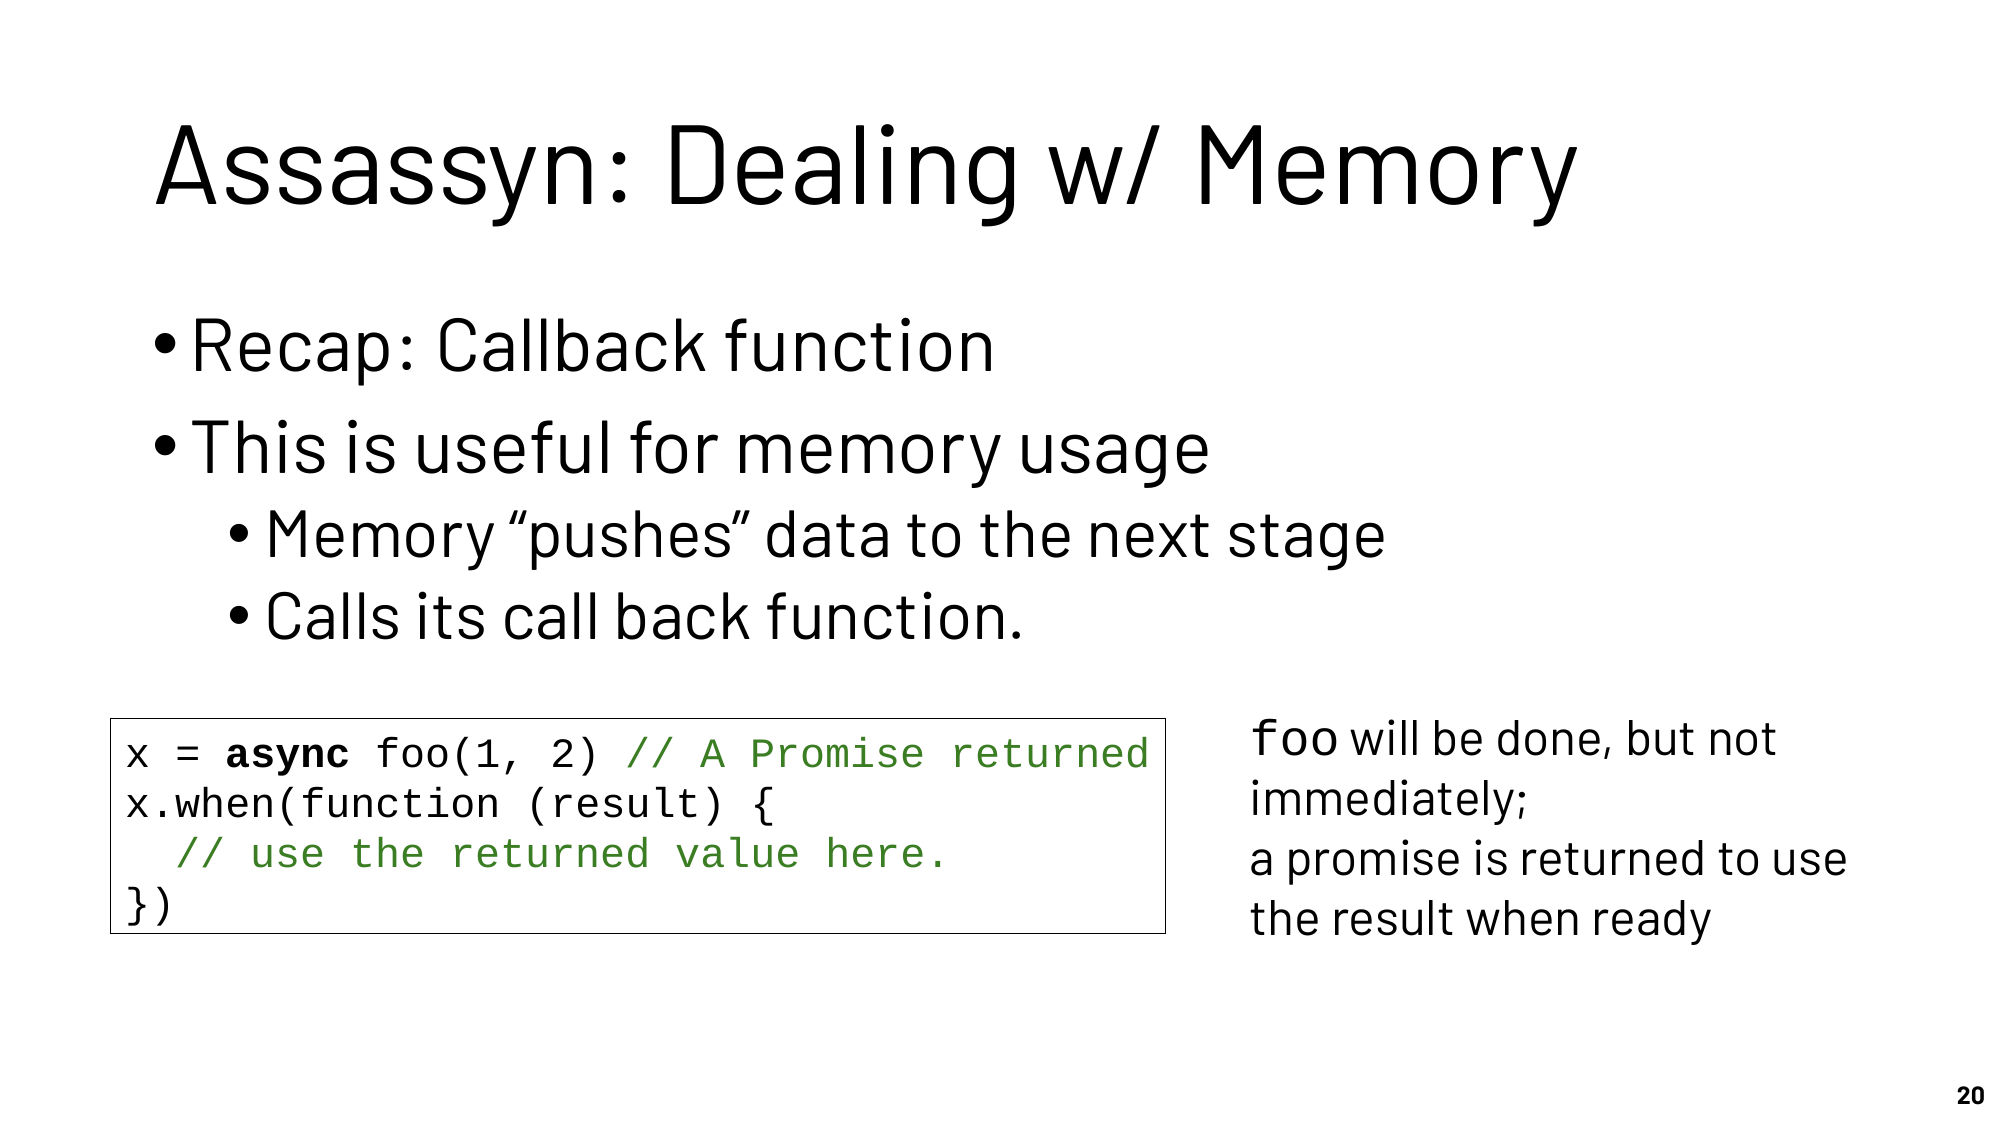

# Assassyn: Dealing w/ Memory
Recap: Callback function
This is useful for memory usage
Memory “pushes” data to the next stage
Calls its call back function.
foo will be done, but not immediately;
a promise is returned to use the result when ready
x = async foo(1, 2) // A Promise returned
x.when(function (result) {
  // use the returned value here.
})
20